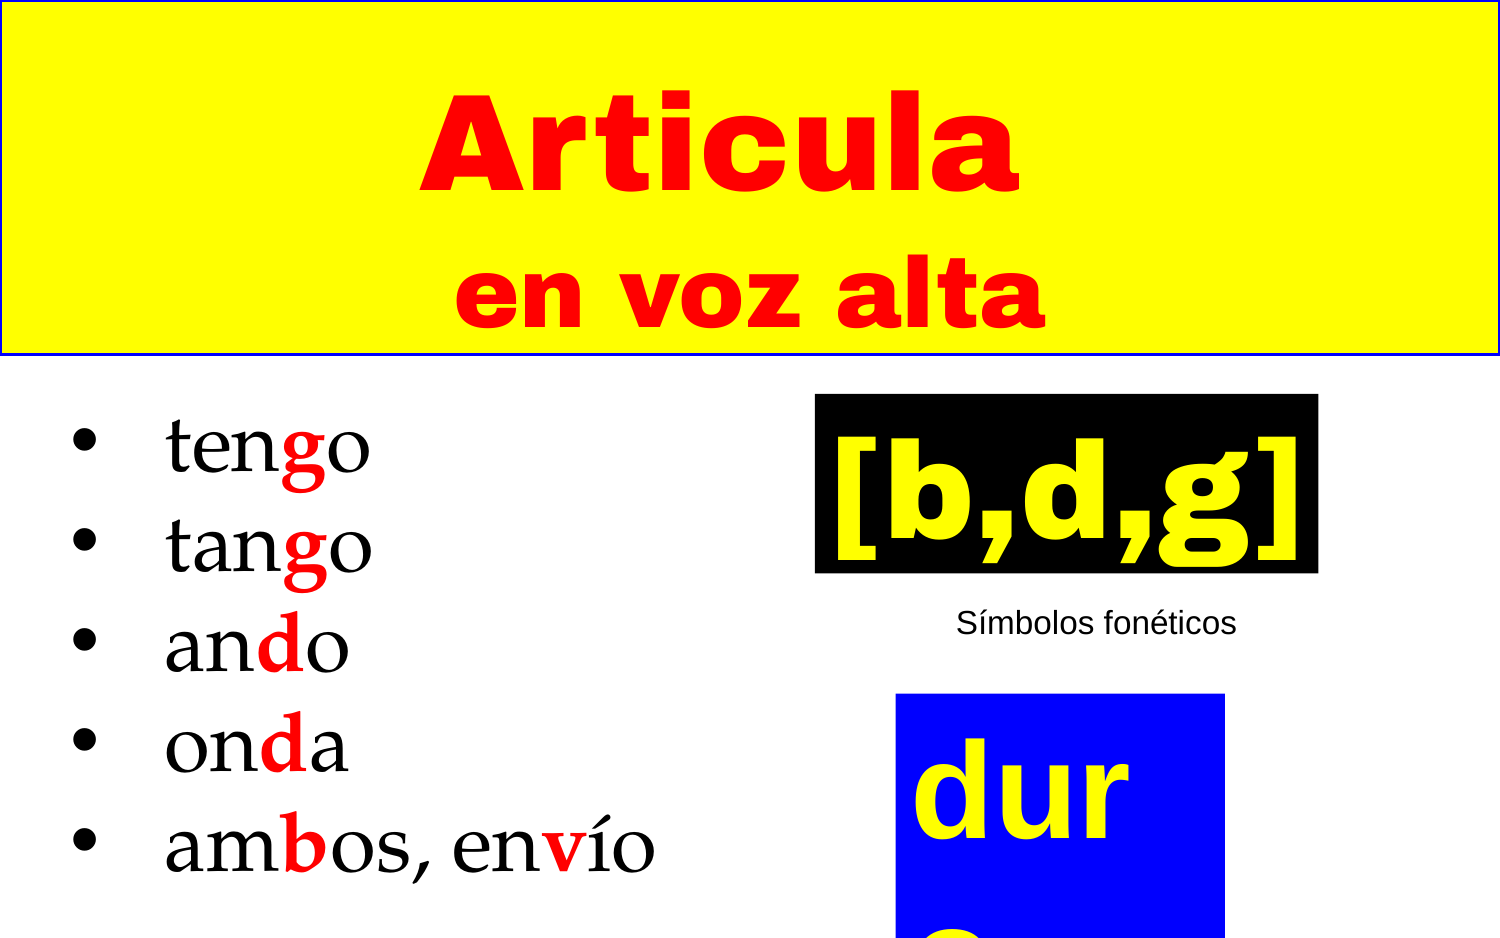

Articula
en voz alta
tengo
tango
ando
onda
ambos, envío
[b,d,g]
Símbolos fonéticos
duro